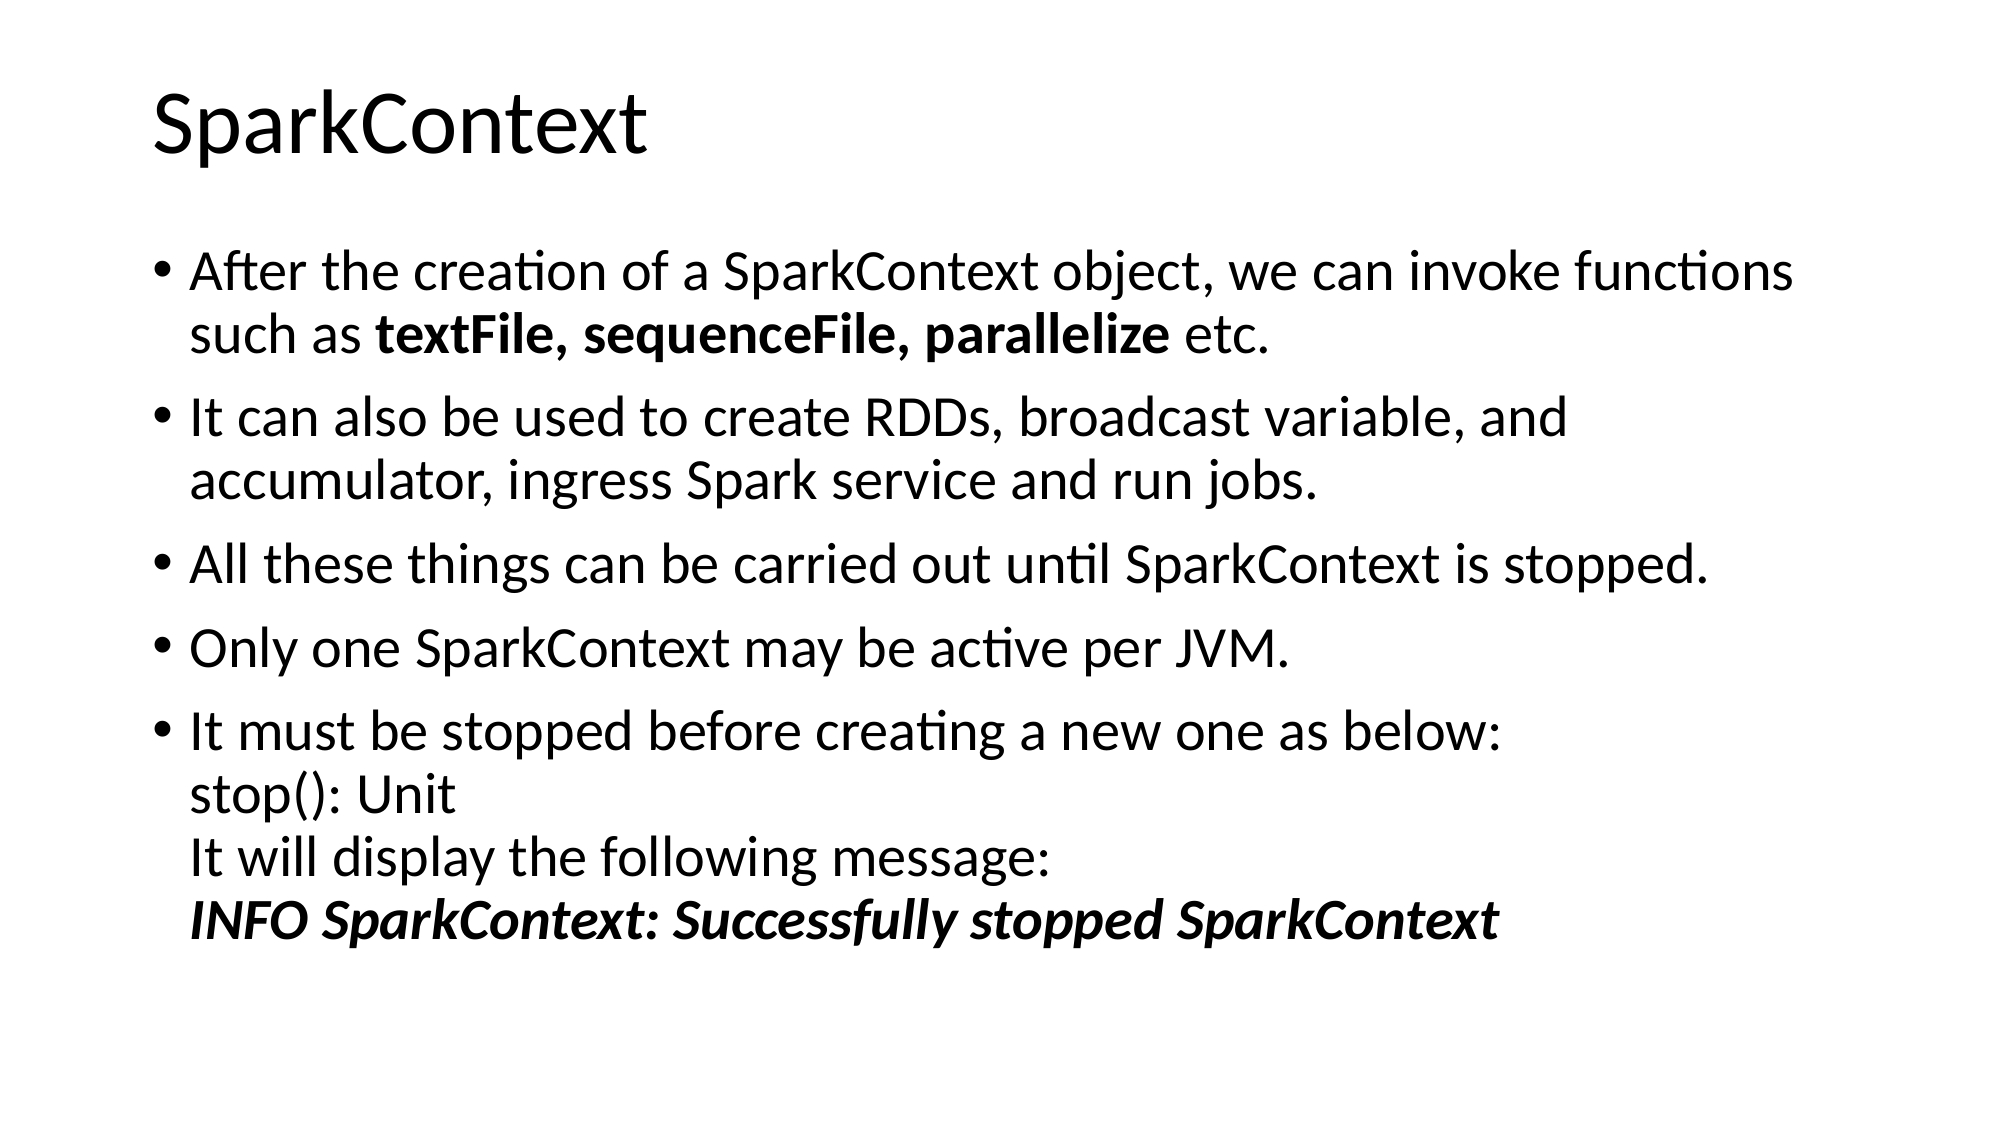

# SparkContext
After the creation of a SparkContext object, we can invoke functions such as textFile, sequenceFile, parallelize etc.
It can also be used to create RDDs, broadcast variable, and accumulator, ingress Spark service and run jobs.
All these things can be carried out until SparkContext is stopped.
Only one SparkContext may be active per JVM.
It must be stopped before creating a new one as below:
stop(): Unit
It will display the following message:
INFO SparkContext: Successfully stopped SparkContext